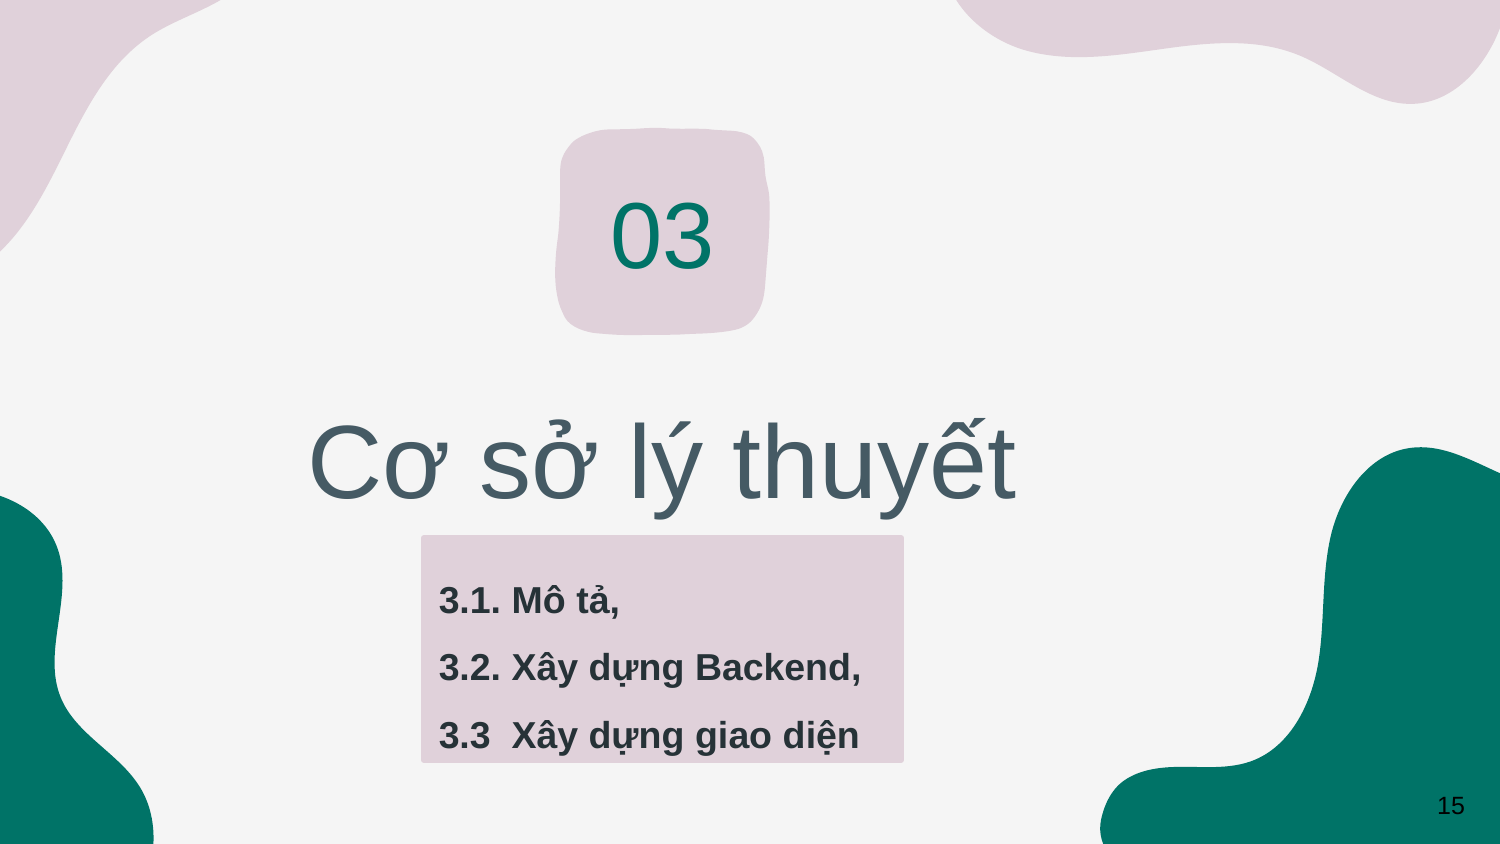

03
# Cơ sở lý thuyết
3.1. Mô tả,
3.2. Xây dựng Backend,
3.3  Xây dựng giao diện

15